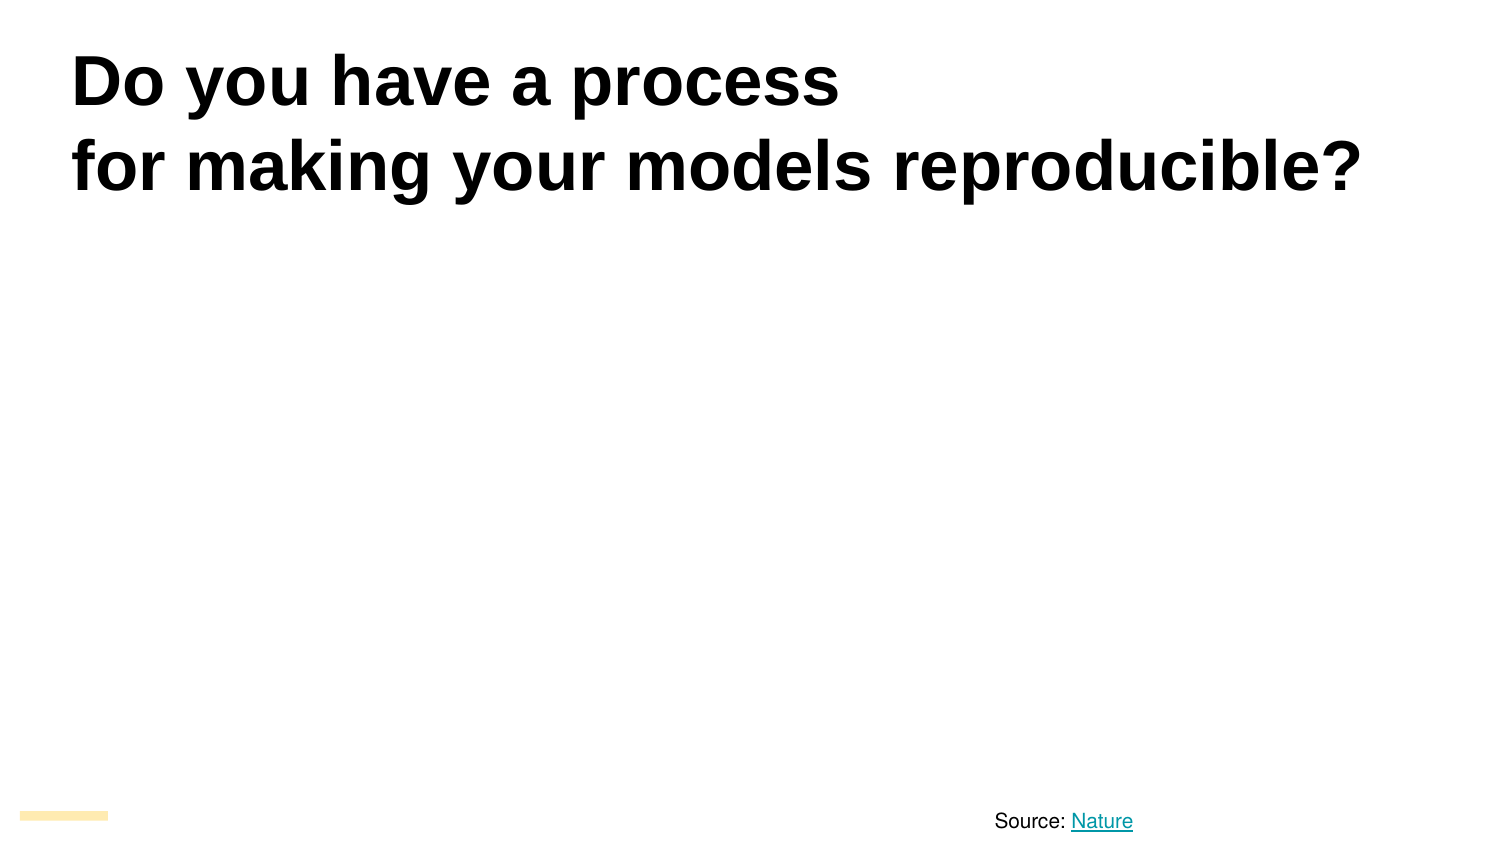

Do you have a process
for making your models reproducible?
Source: Nature